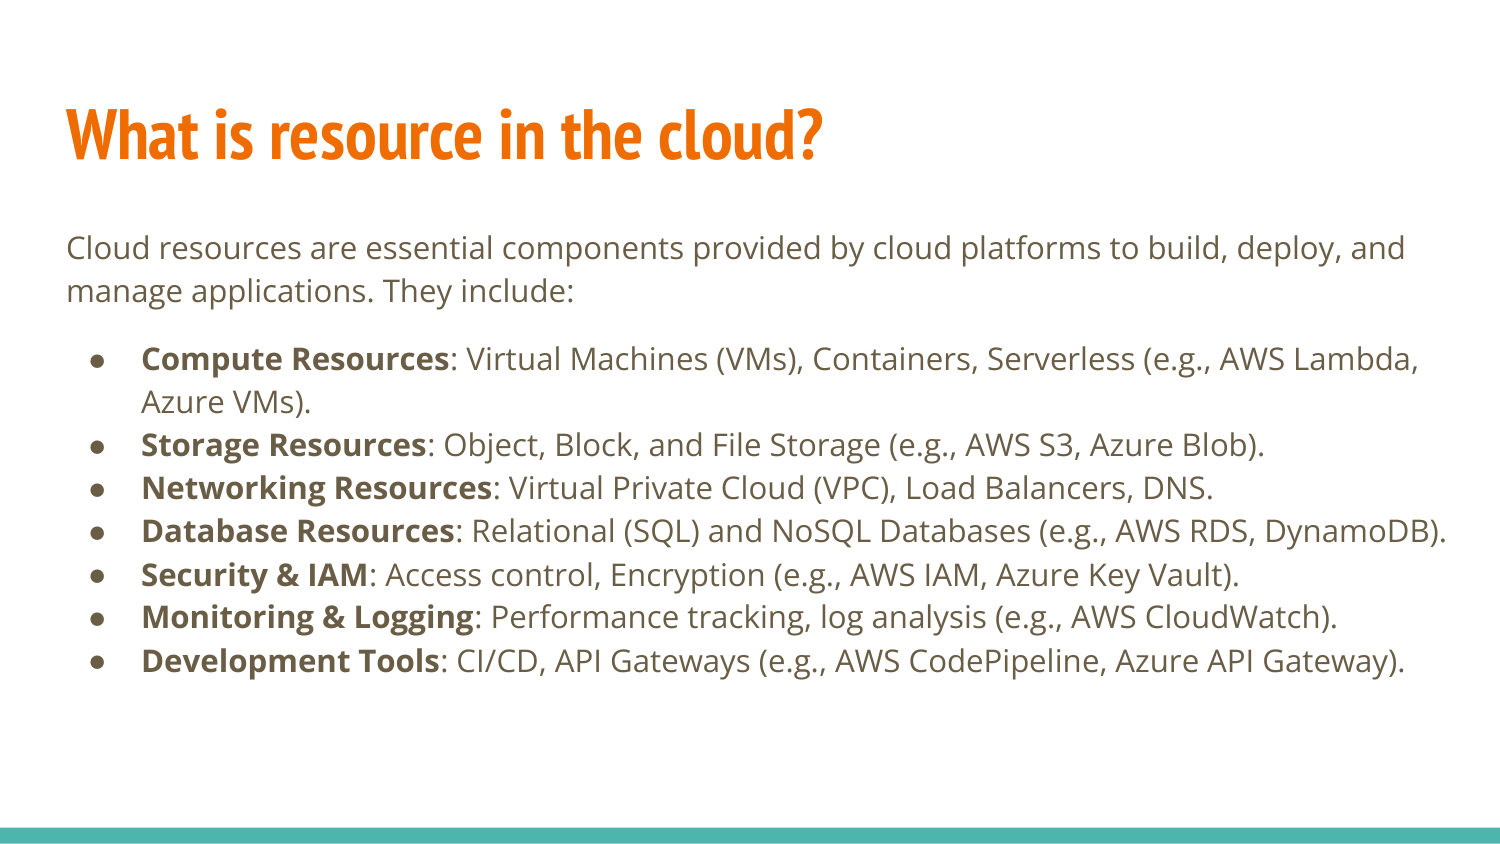

# What is resource in the cloud?

Cloud resources are essential components provided by cloud platforms to build, deploy, and manage applications. They include:
Compute Resources: Virtual Machines (VMs), Containers, Serverless (e.g., AWS Lambda, Azure VMs).
Storage Resources: Object, Block, and File Storage (e.g., AWS S3, Azure Blob).
Networking Resources: Virtual Private Cloud (VPC), Load Balancers, DNS.
Database Resources: Relational (SQL) and NoSQL Databases (e.g., AWS RDS, DynamoDB).
Security & IAM: Access control, Encryption (e.g., AWS IAM, Azure Key Vault).
Monitoring & Logging: Performance tracking, log analysis (e.g., AWS CloudWatch).
Development Tools: CI/CD, API Gateways (e.g., AWS CodePipeline, Azure API Gateway).